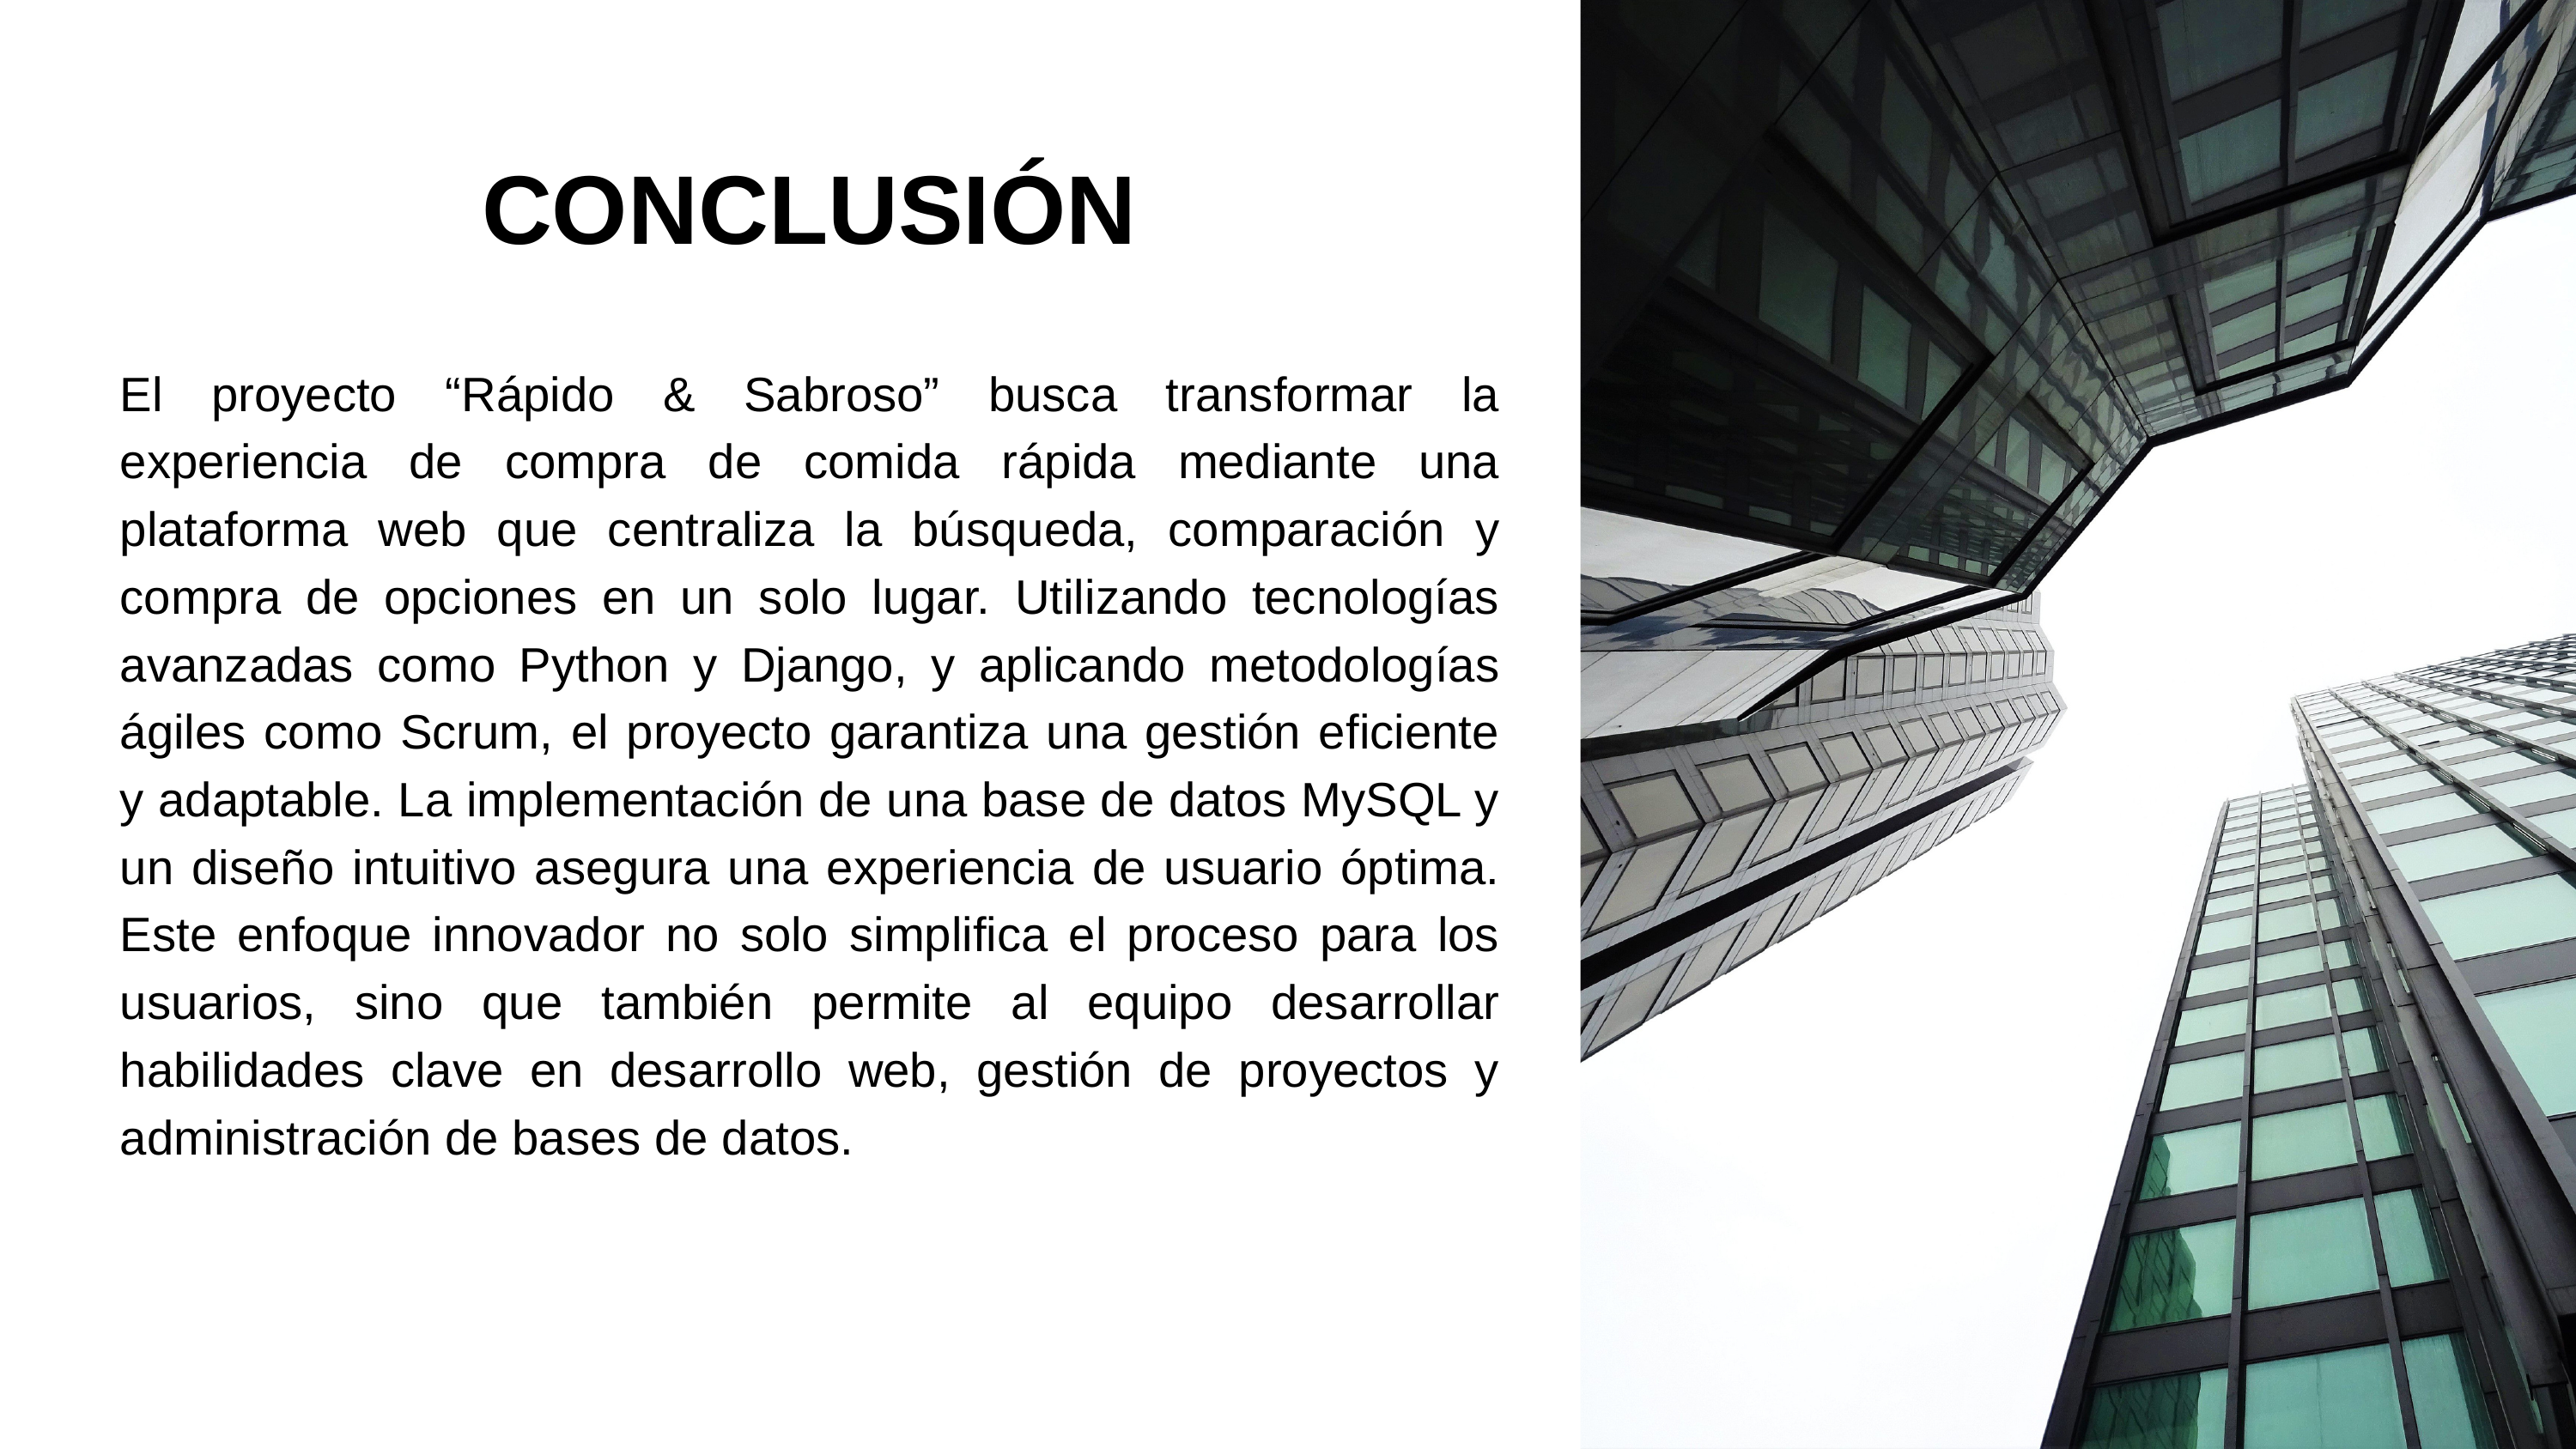

CONCLUSIÓN
El proyecto “Rápido & Sabroso” busca transformar la experiencia de compra de comida rápida mediante una plataforma web que centraliza la búsqueda, comparación y compra de opciones en un solo lugar. Utilizando tecnologías avanzadas como Python y Django, y aplicando metodologías ágiles como Scrum, el proyecto garantiza una gestión eficiente y adaptable. La implementación de una base de datos MySQL y un diseño intuitivo asegura una experiencia de usuario óptima. Este enfoque innovador no solo simplifica el proceso para los usuarios, sino que también permite al equipo desarrollar habilidades clave en desarrollo web, gestión de proyectos y administración de bases de datos.